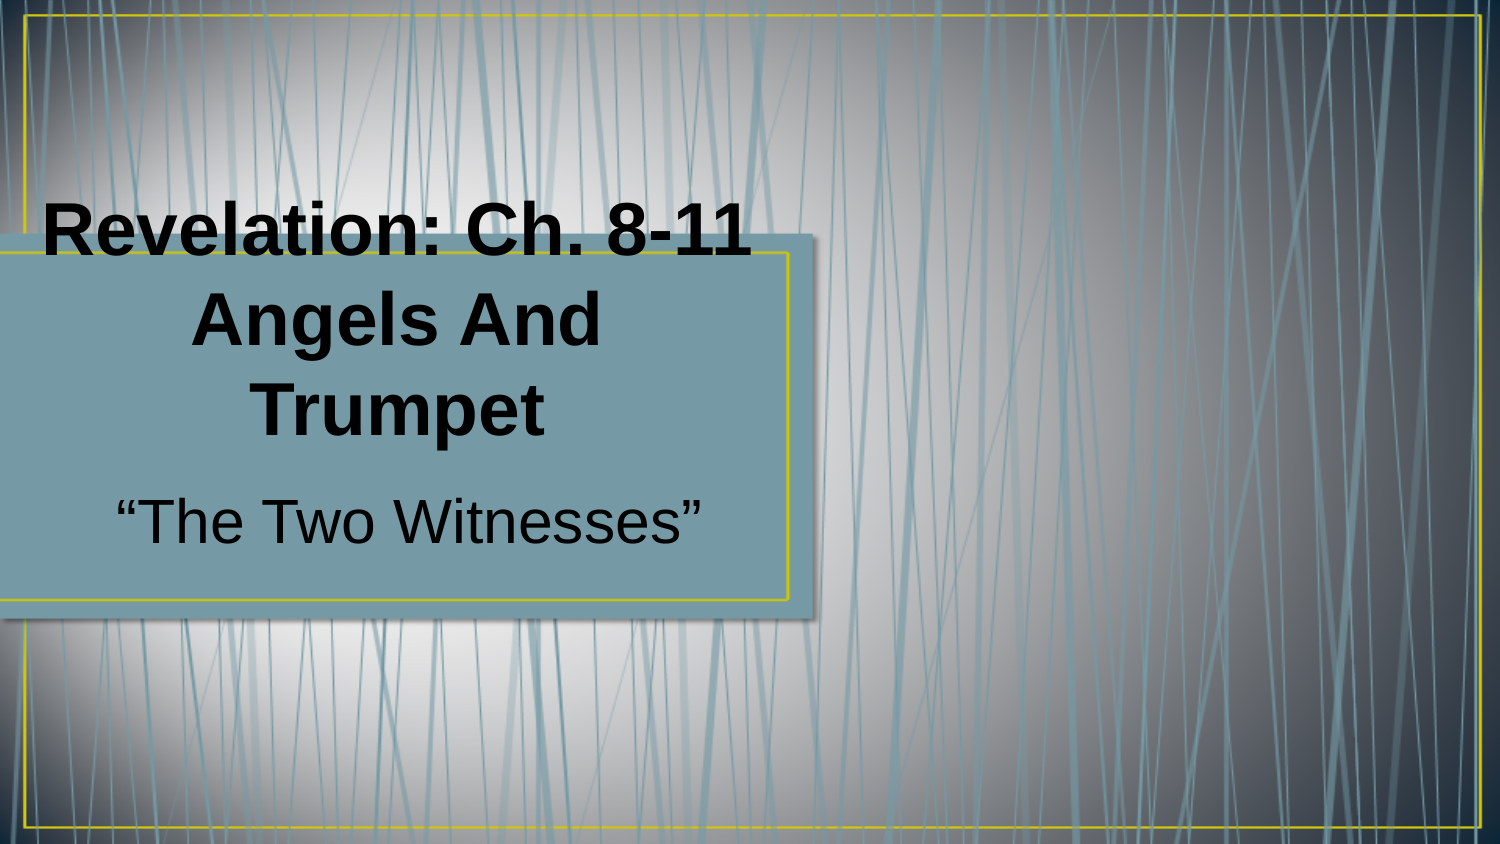

# Revelation: Ch. 8-11 Angels And Trumpet
“The Two Witnesses”